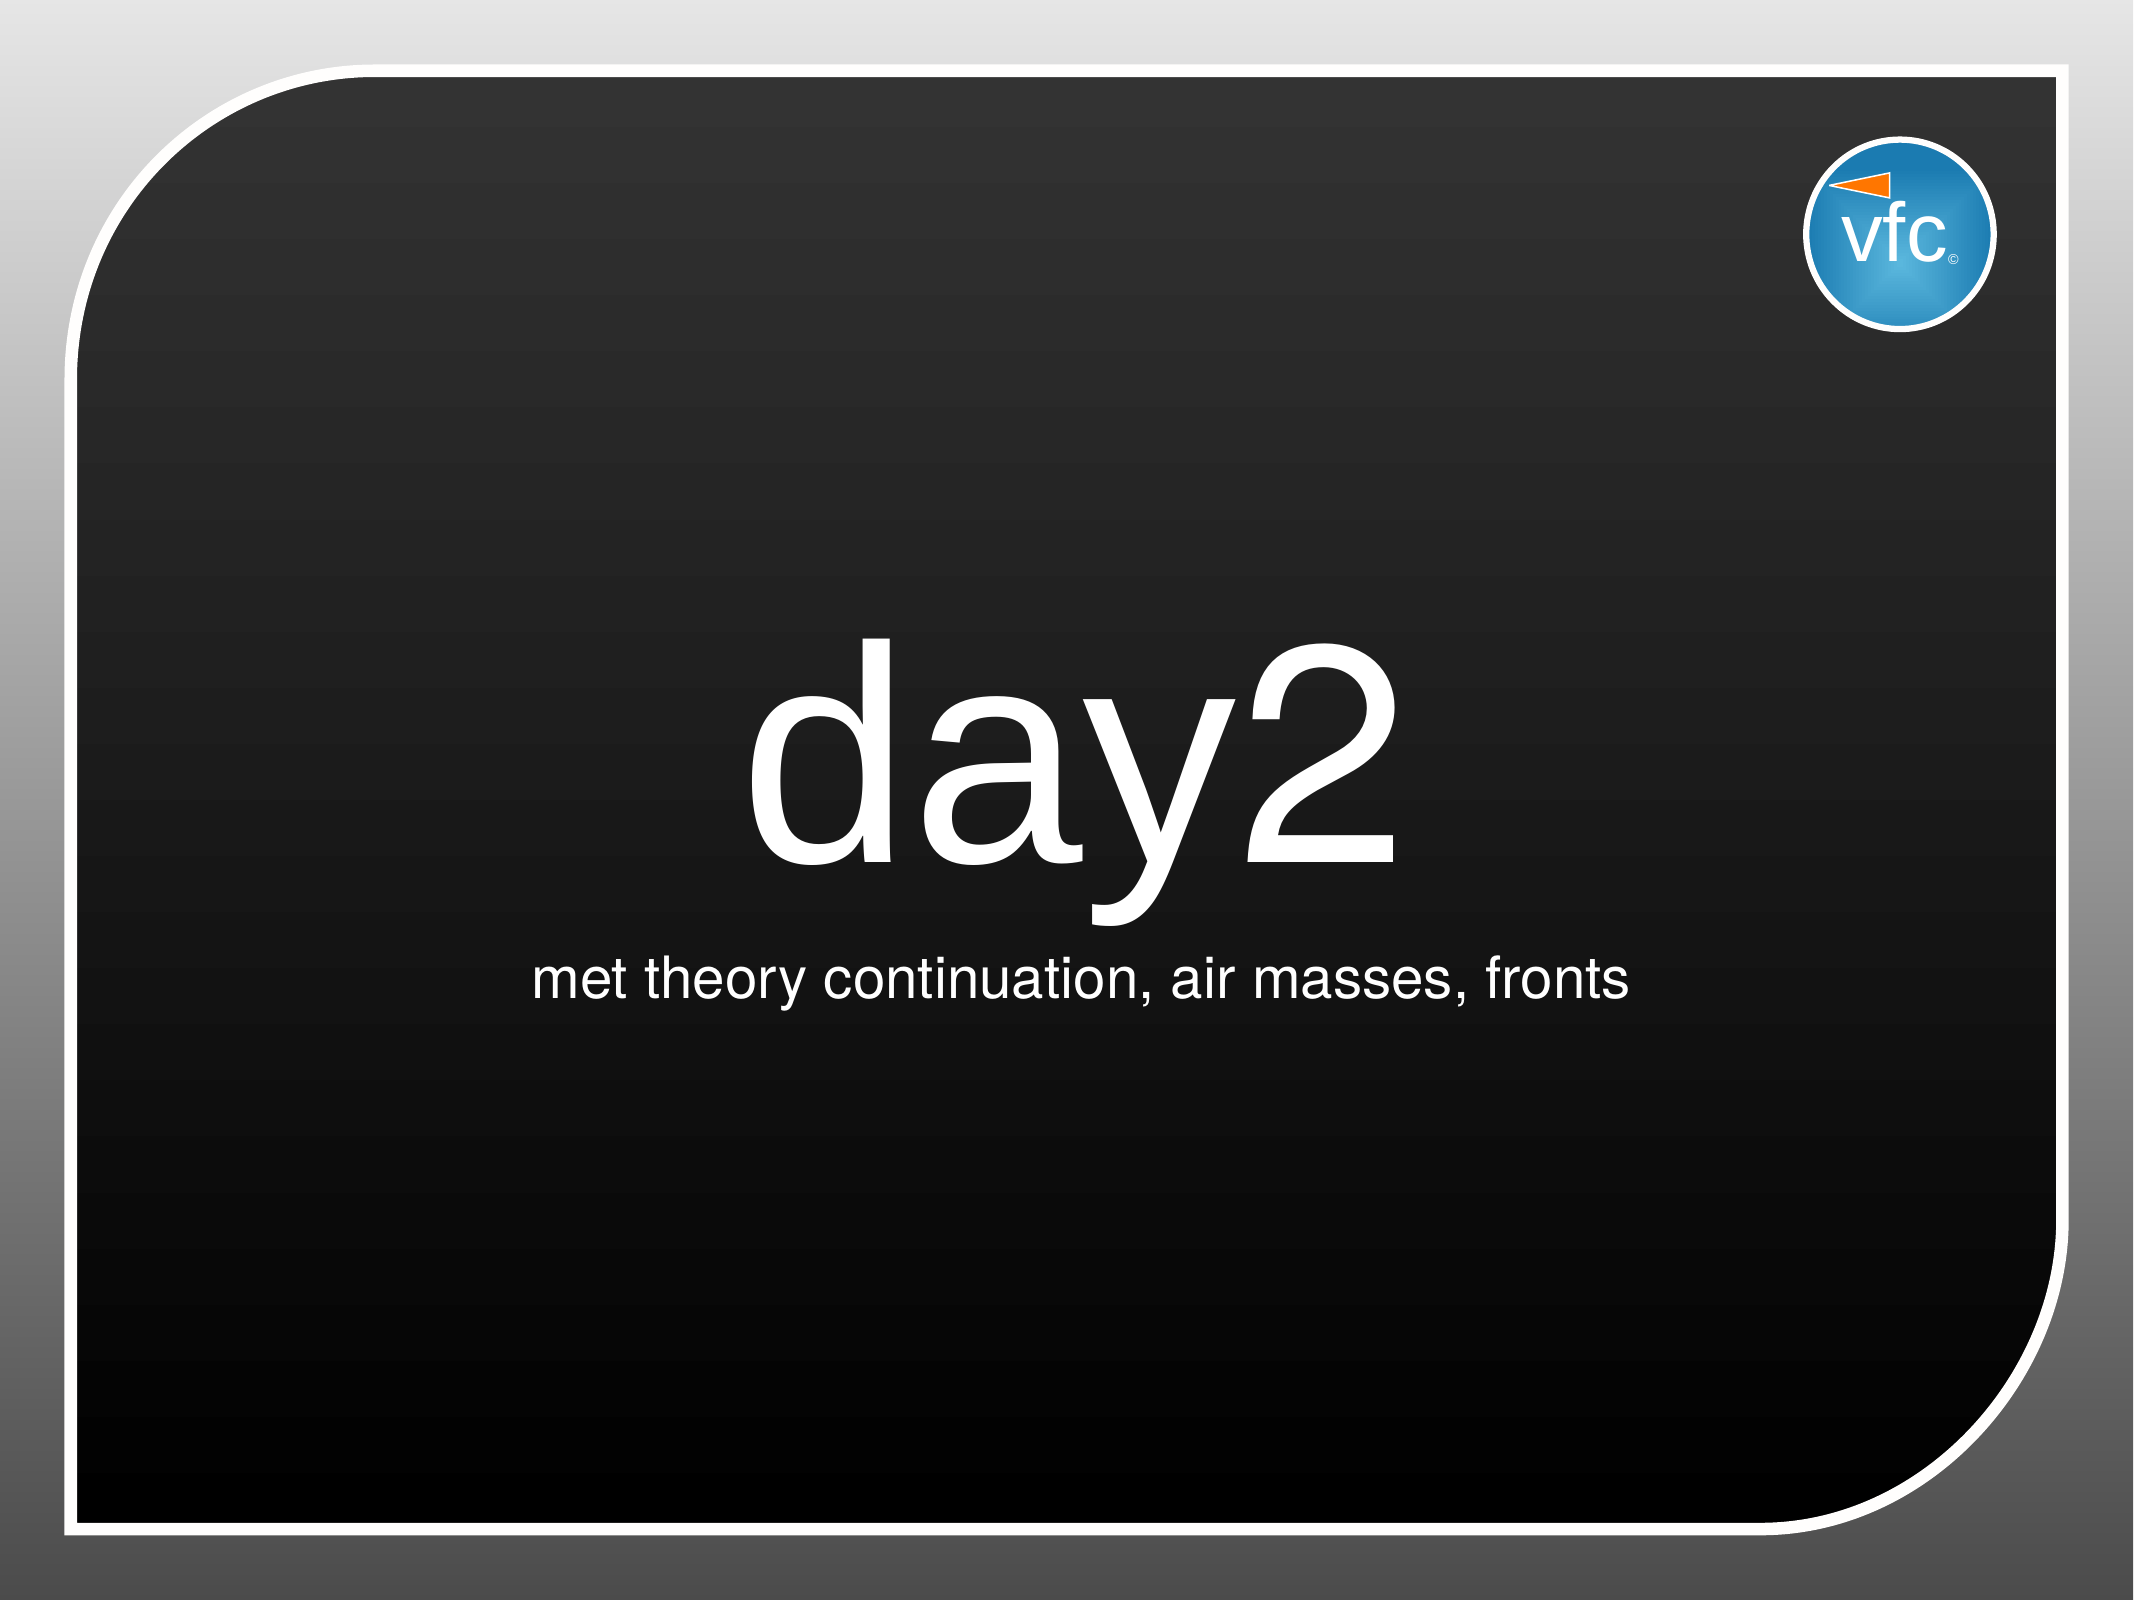

vfc©

# day2
 met theory continuation, air masses, fronts